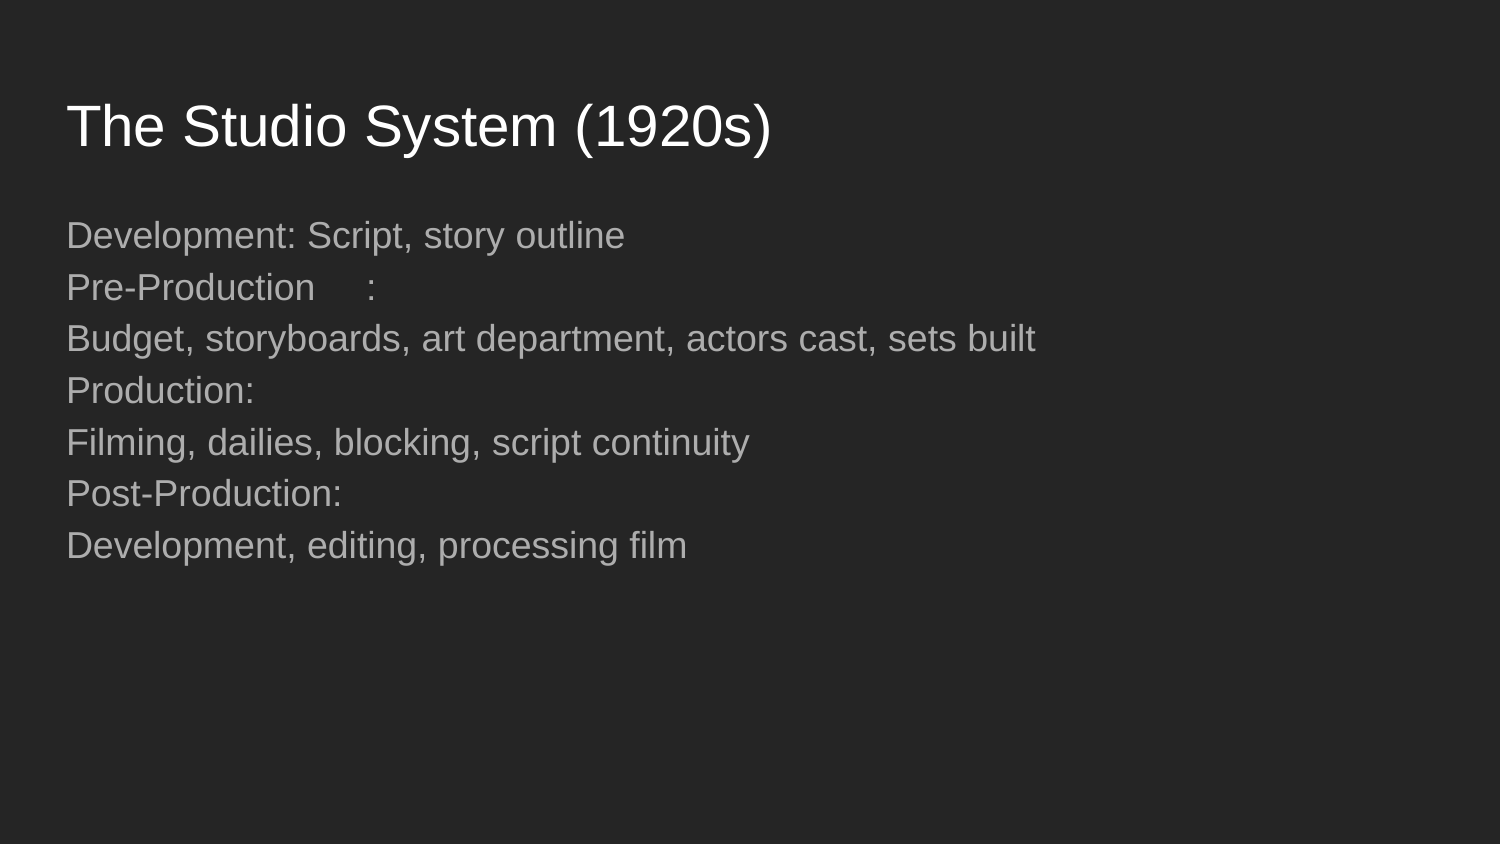

# The Studio System (1920s)
Development: Script, story outline
Pre-Production	:
Budget, storyboards, art department, actors cast, sets built
Production:
Filming, dailies, blocking, script continuity
Post-Production:
Development, editing, processing film